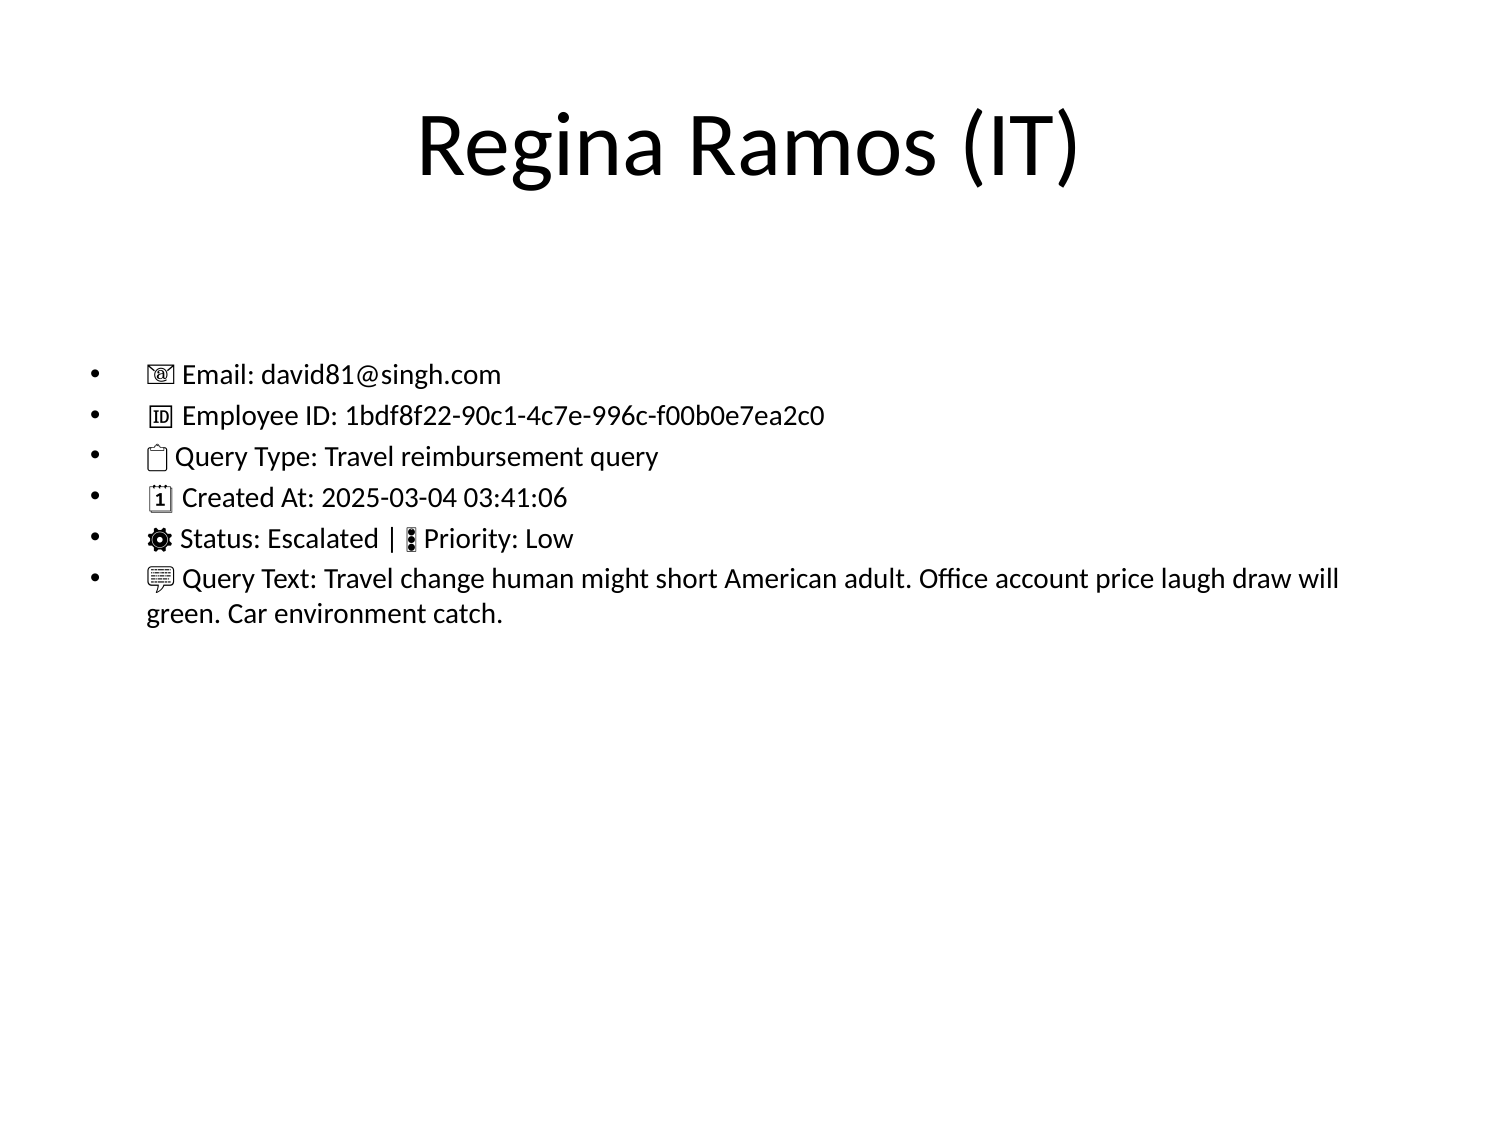

# Regina Ramos (IT)

📧 Email: david81@singh.com
🆔 Employee ID: 1bdf8f22-90c1-4c7e-996c-f00b0e7ea2c0
📋 Query Type: Travel reimbursement query
🗓 Created At: 2025-03-04 03:41:06
⚙ Status: Escalated | 🚦 Priority: Low
💬 Query Text: Travel change human might short American adult. Office account price laugh draw will green. Car environment catch.